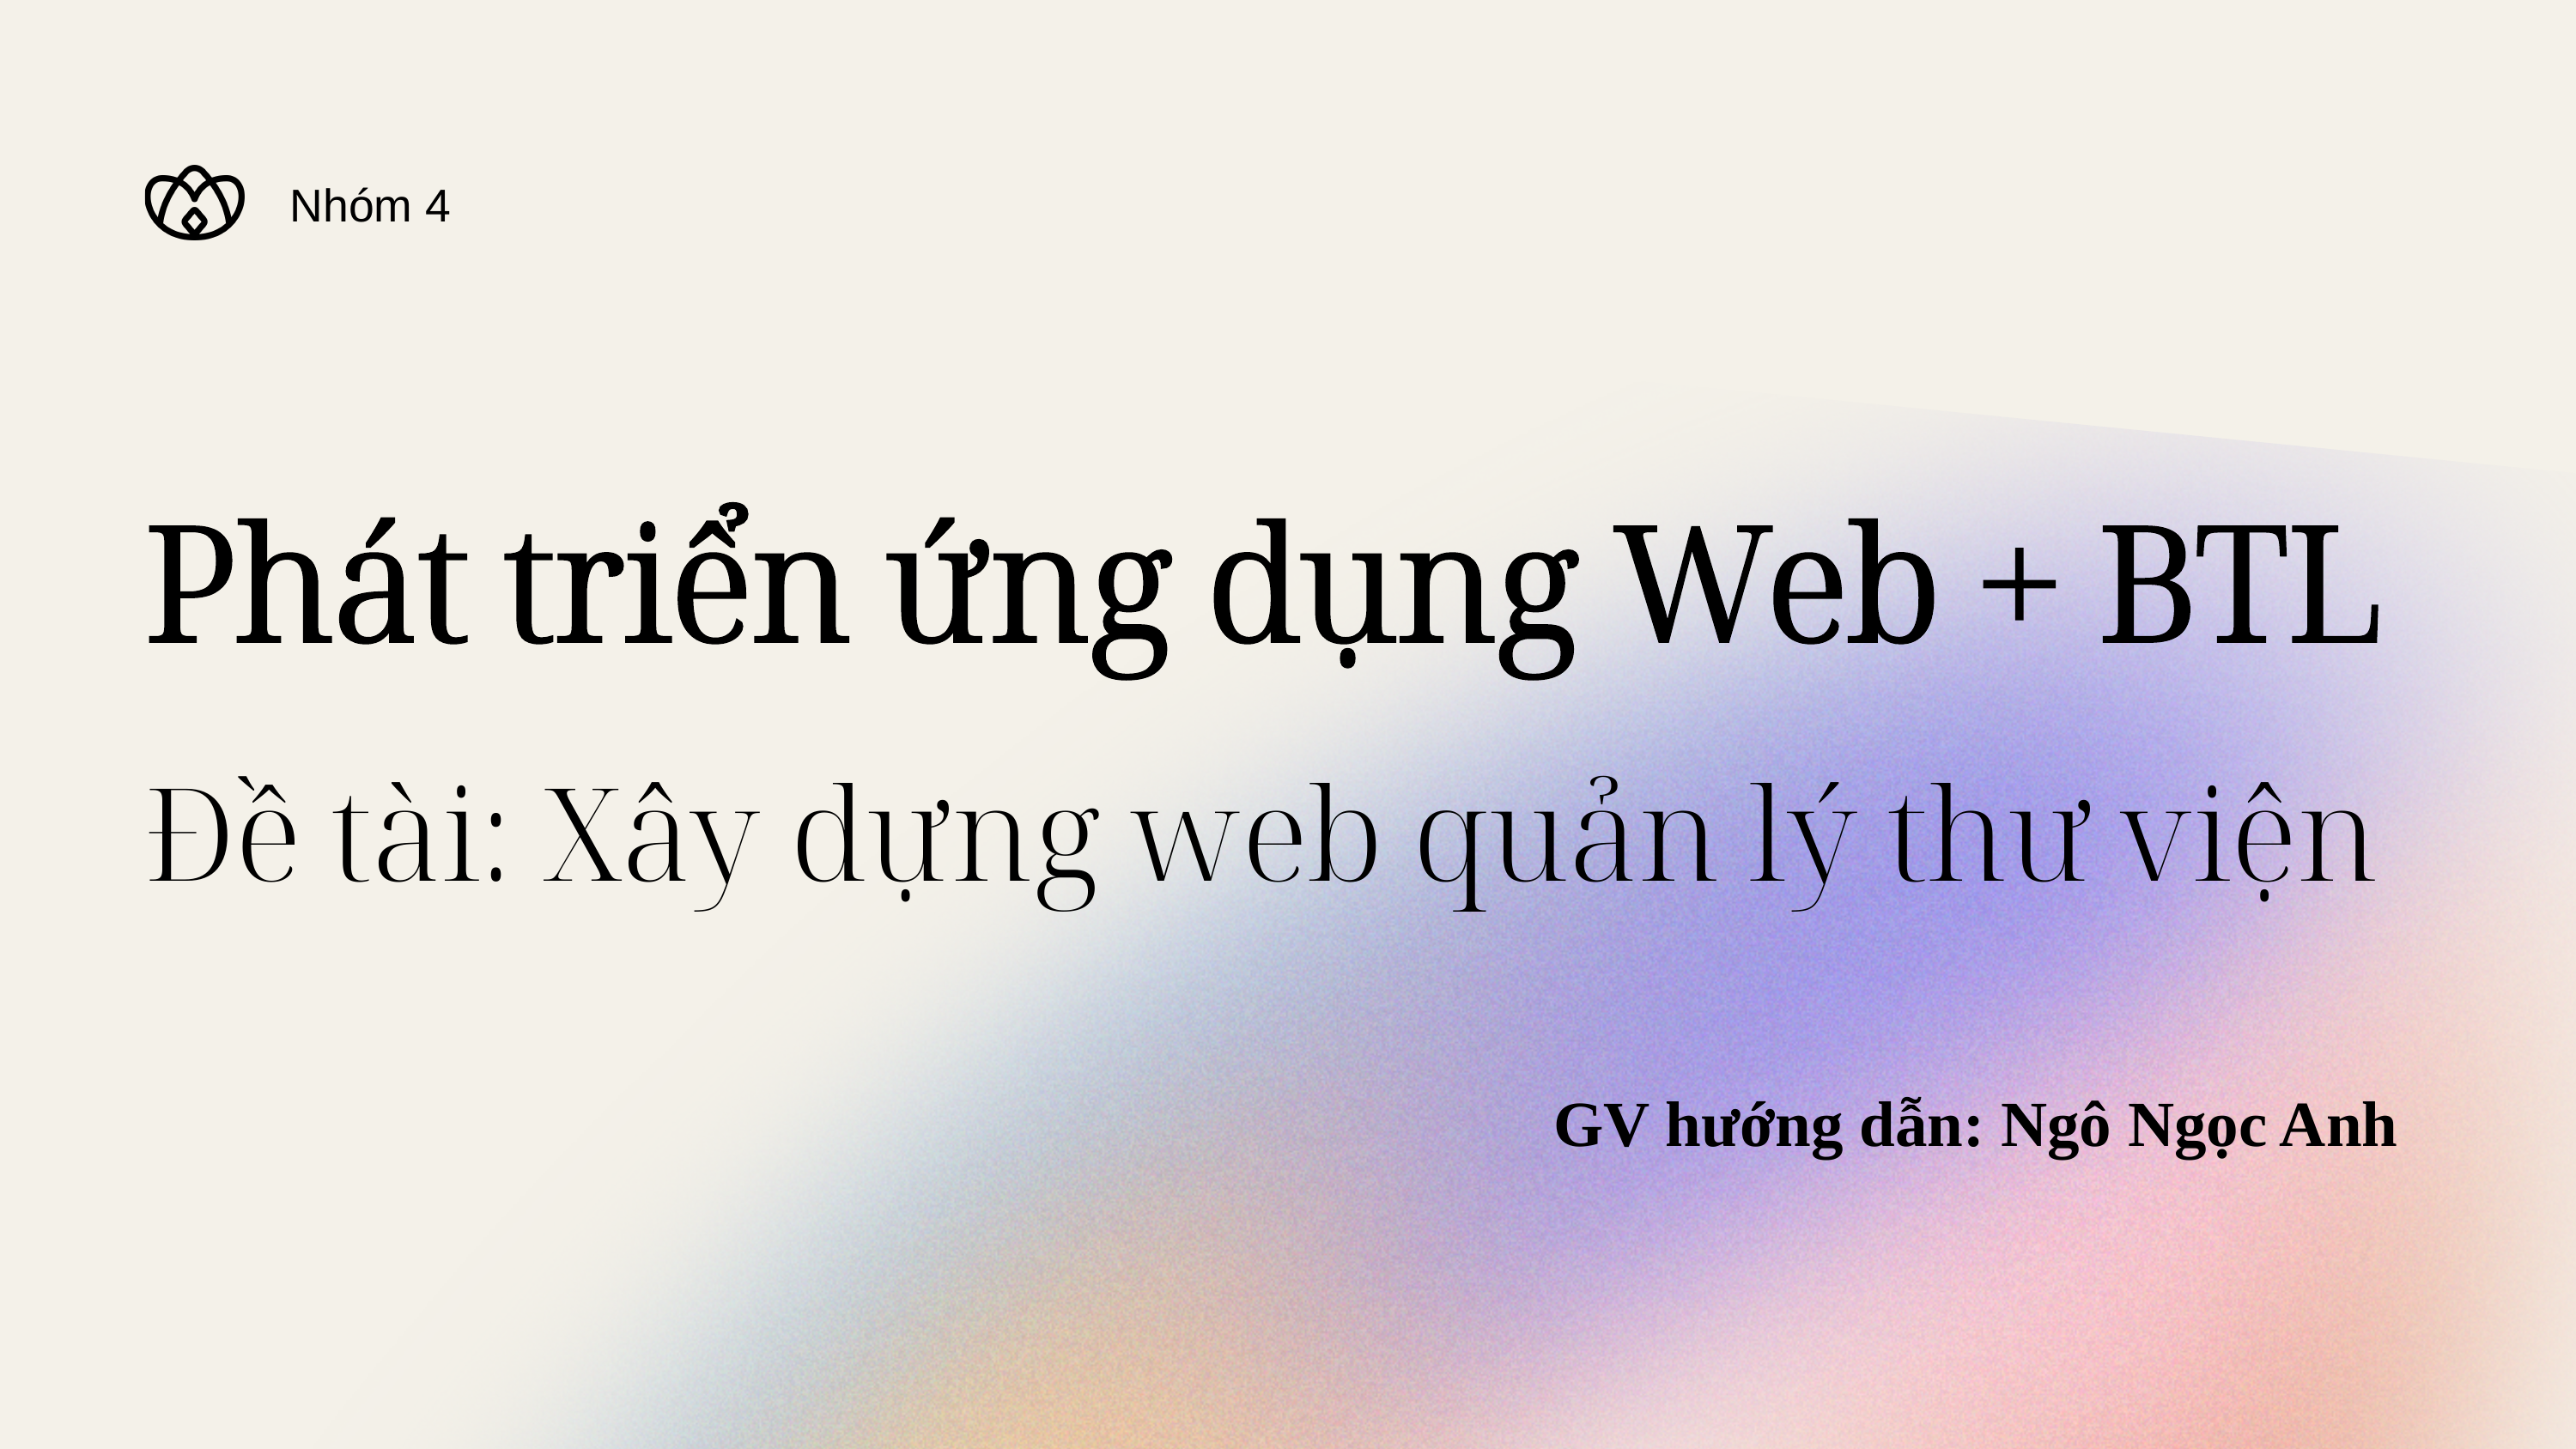

Nhóm 4

Phát triển ứng dụng Web + BTL
Đề tài: Xây dựng web quản lý thư viện
GV hướng dẫn: Ngô Ngọc Anh